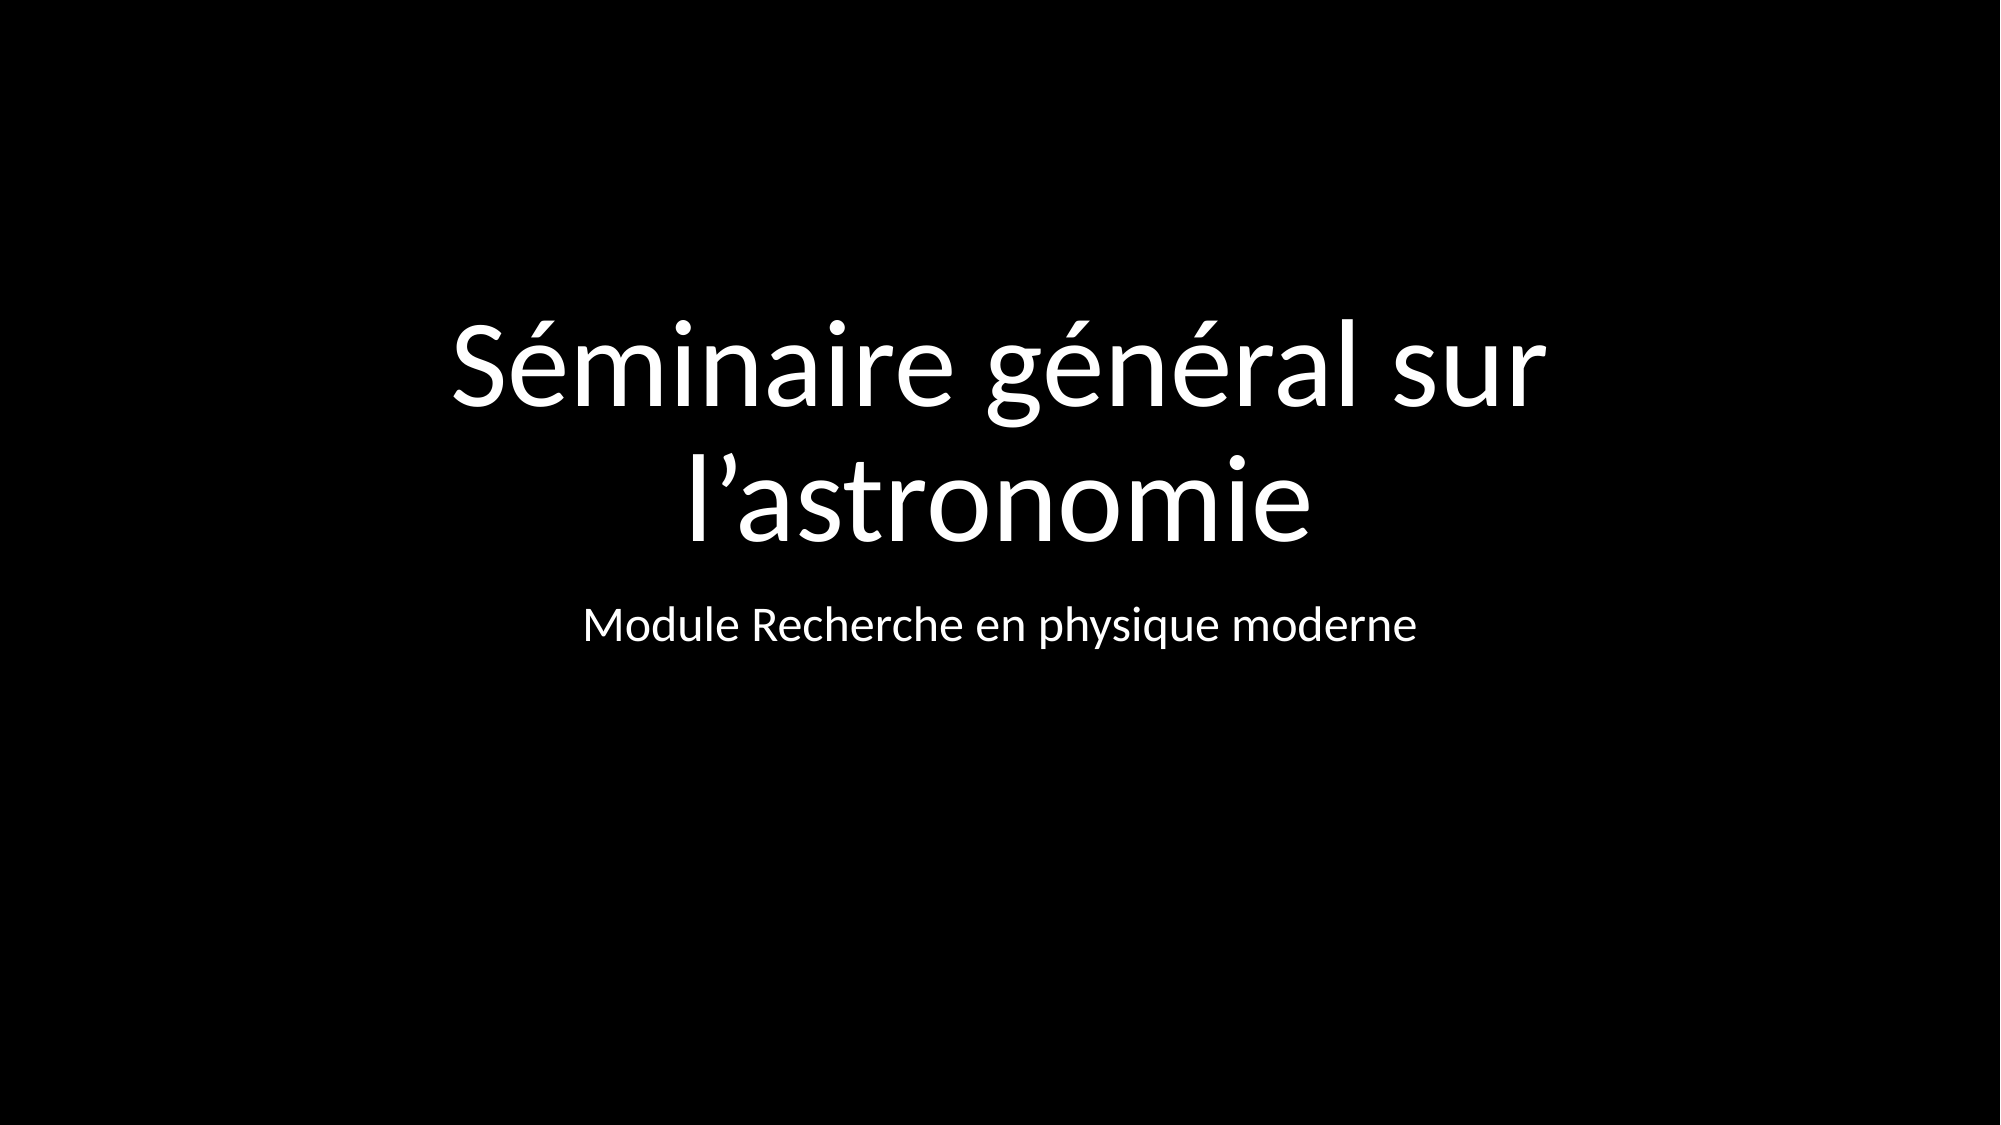

# Séminaire général sur l’astronomie
Module Recherche en physique moderne